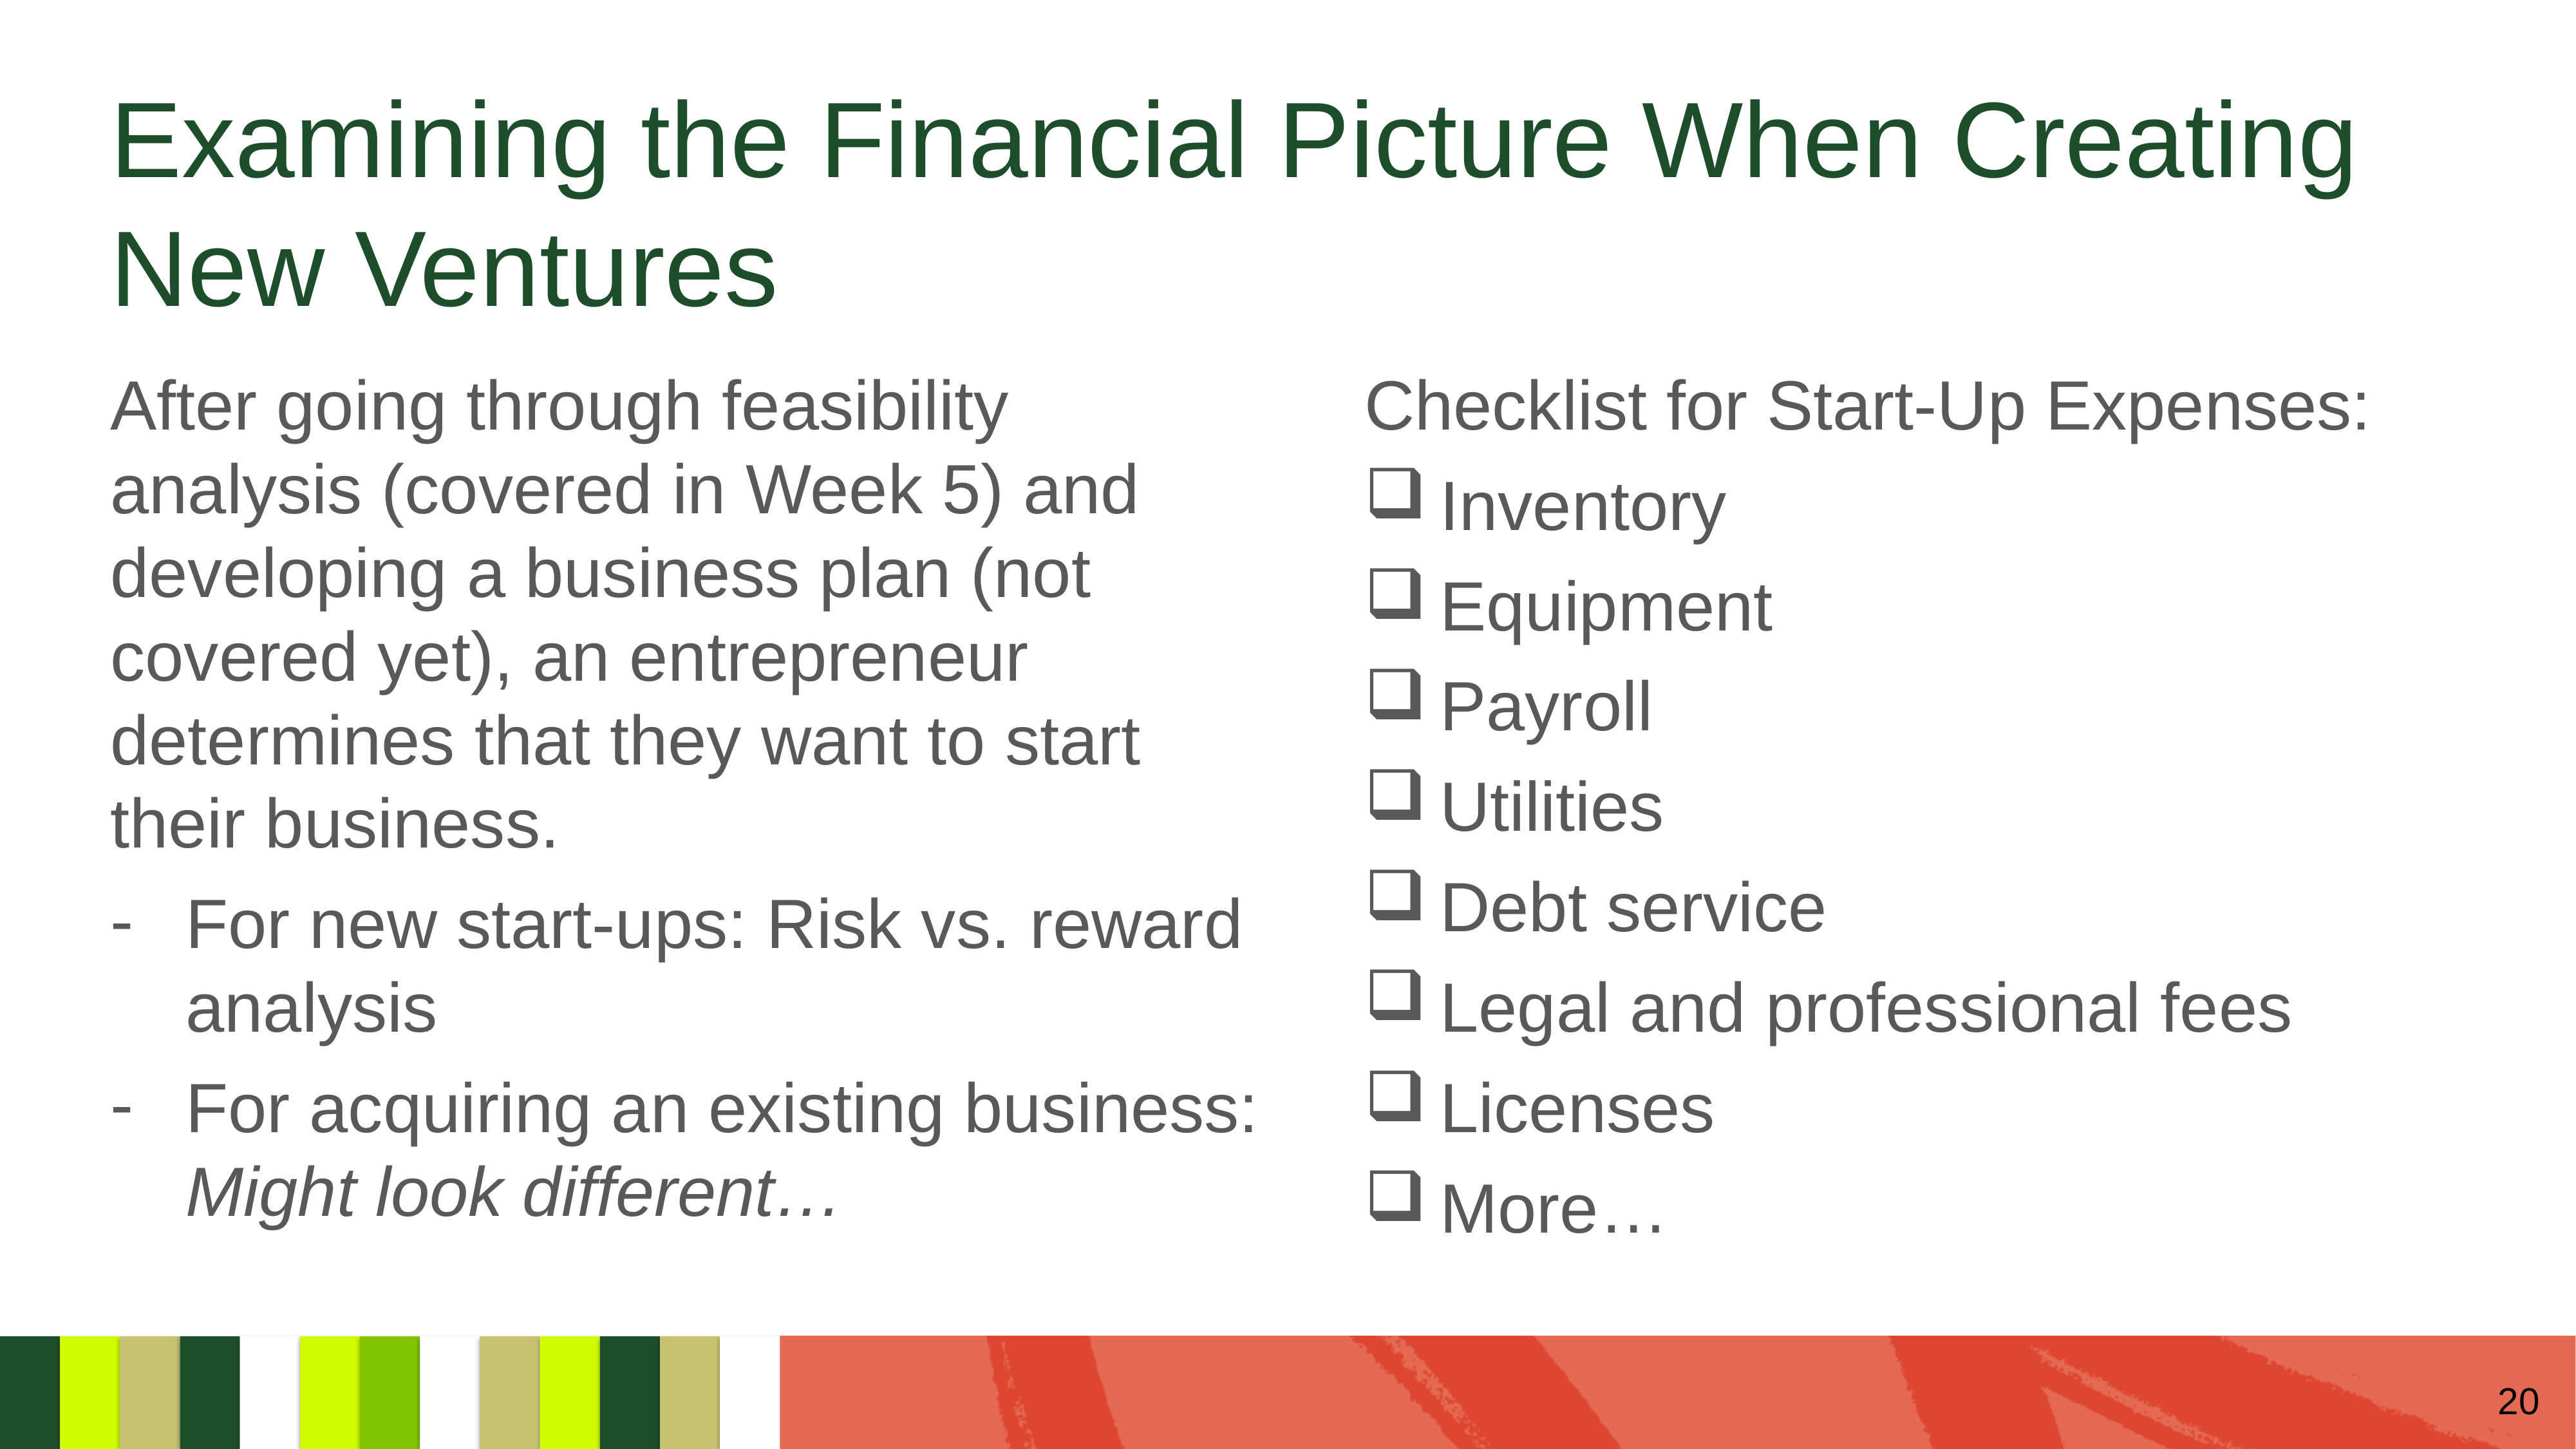

# Examining the Financial Picture When Creating New Ventures
After going through feasibility analysis (covered in Week 5) and developing a business plan (not covered yet), an entrepreneur determines that they want to start their business.
For new start-ups: Risk vs. reward analysis
For acquiring an existing business: Might look different…
Checklist for Start-Up Expenses:
Inventory
Equipment
Payroll
Utilities
Debt service
Legal and professional fees
Licenses
More…
20